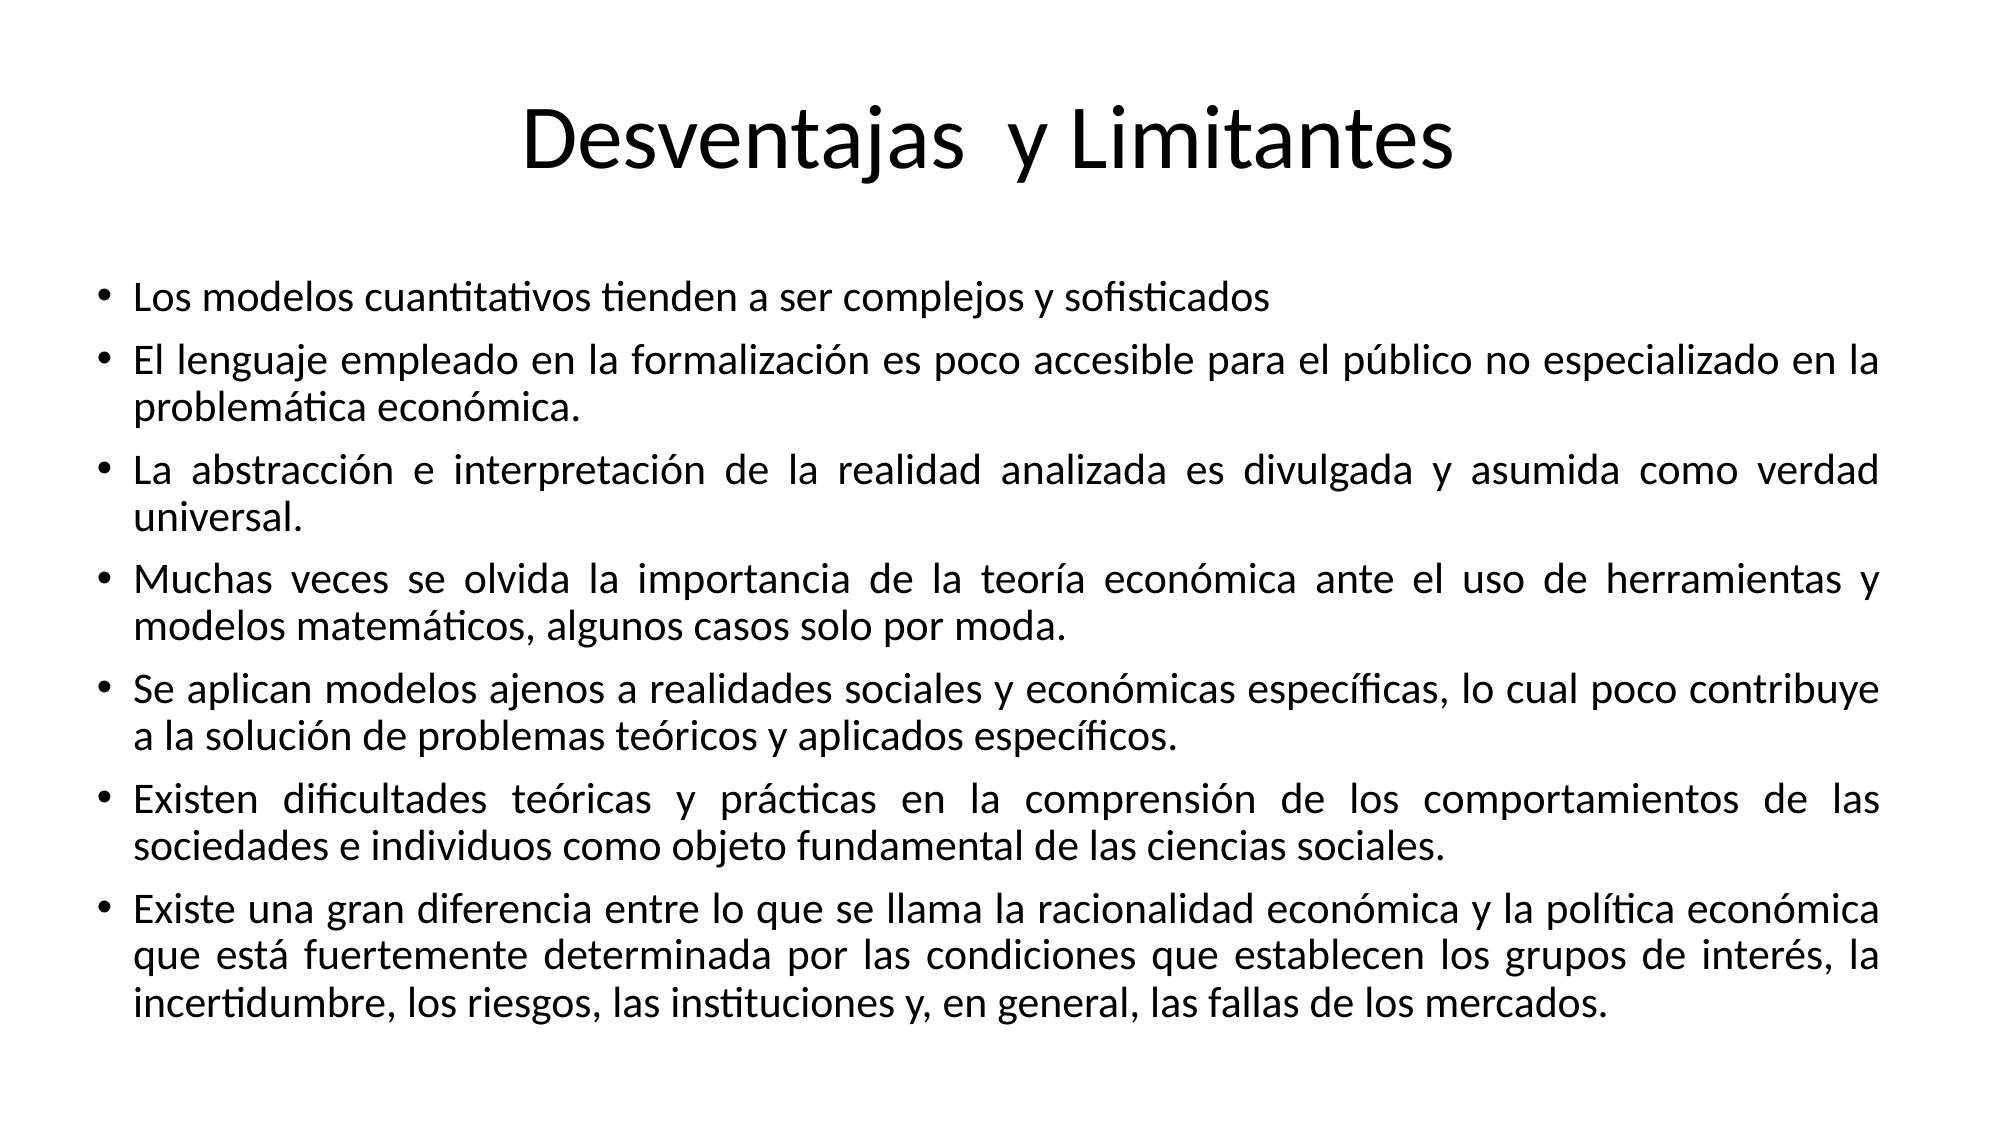

# Desventajas  y Limitantes
Los modelos cuantitativos tienden a ser complejos y sofisticados
El lenguaje empleado en la formalización es poco accesible para el público no especializado en la problemática económica.
La abstracción e interpretación de la realidad analizada es divulgada y asumida como verdad universal.
Muchas veces se olvida la importancia de la teoría económica ante el uso de herramientas y modelos matemáticos, algunos casos solo por moda.
Se aplican modelos ajenos a realidades sociales y económicas específicas, lo cual poco contribuye a la solución de problemas teóricos y aplicados específicos.
Existen dificultades teóricas y prácticas en la comprensión de los comportamientos de las sociedades e individuos como objeto fundamental de las ciencias sociales.
Existe una gran diferencia entre lo que se llama la racionalidad económica y la política económica que está fuertemente determinada por las condiciones que establecen los grupos de interés, la incertidumbre, los riesgos, las instituciones y, en general, las fallas de los mercados.